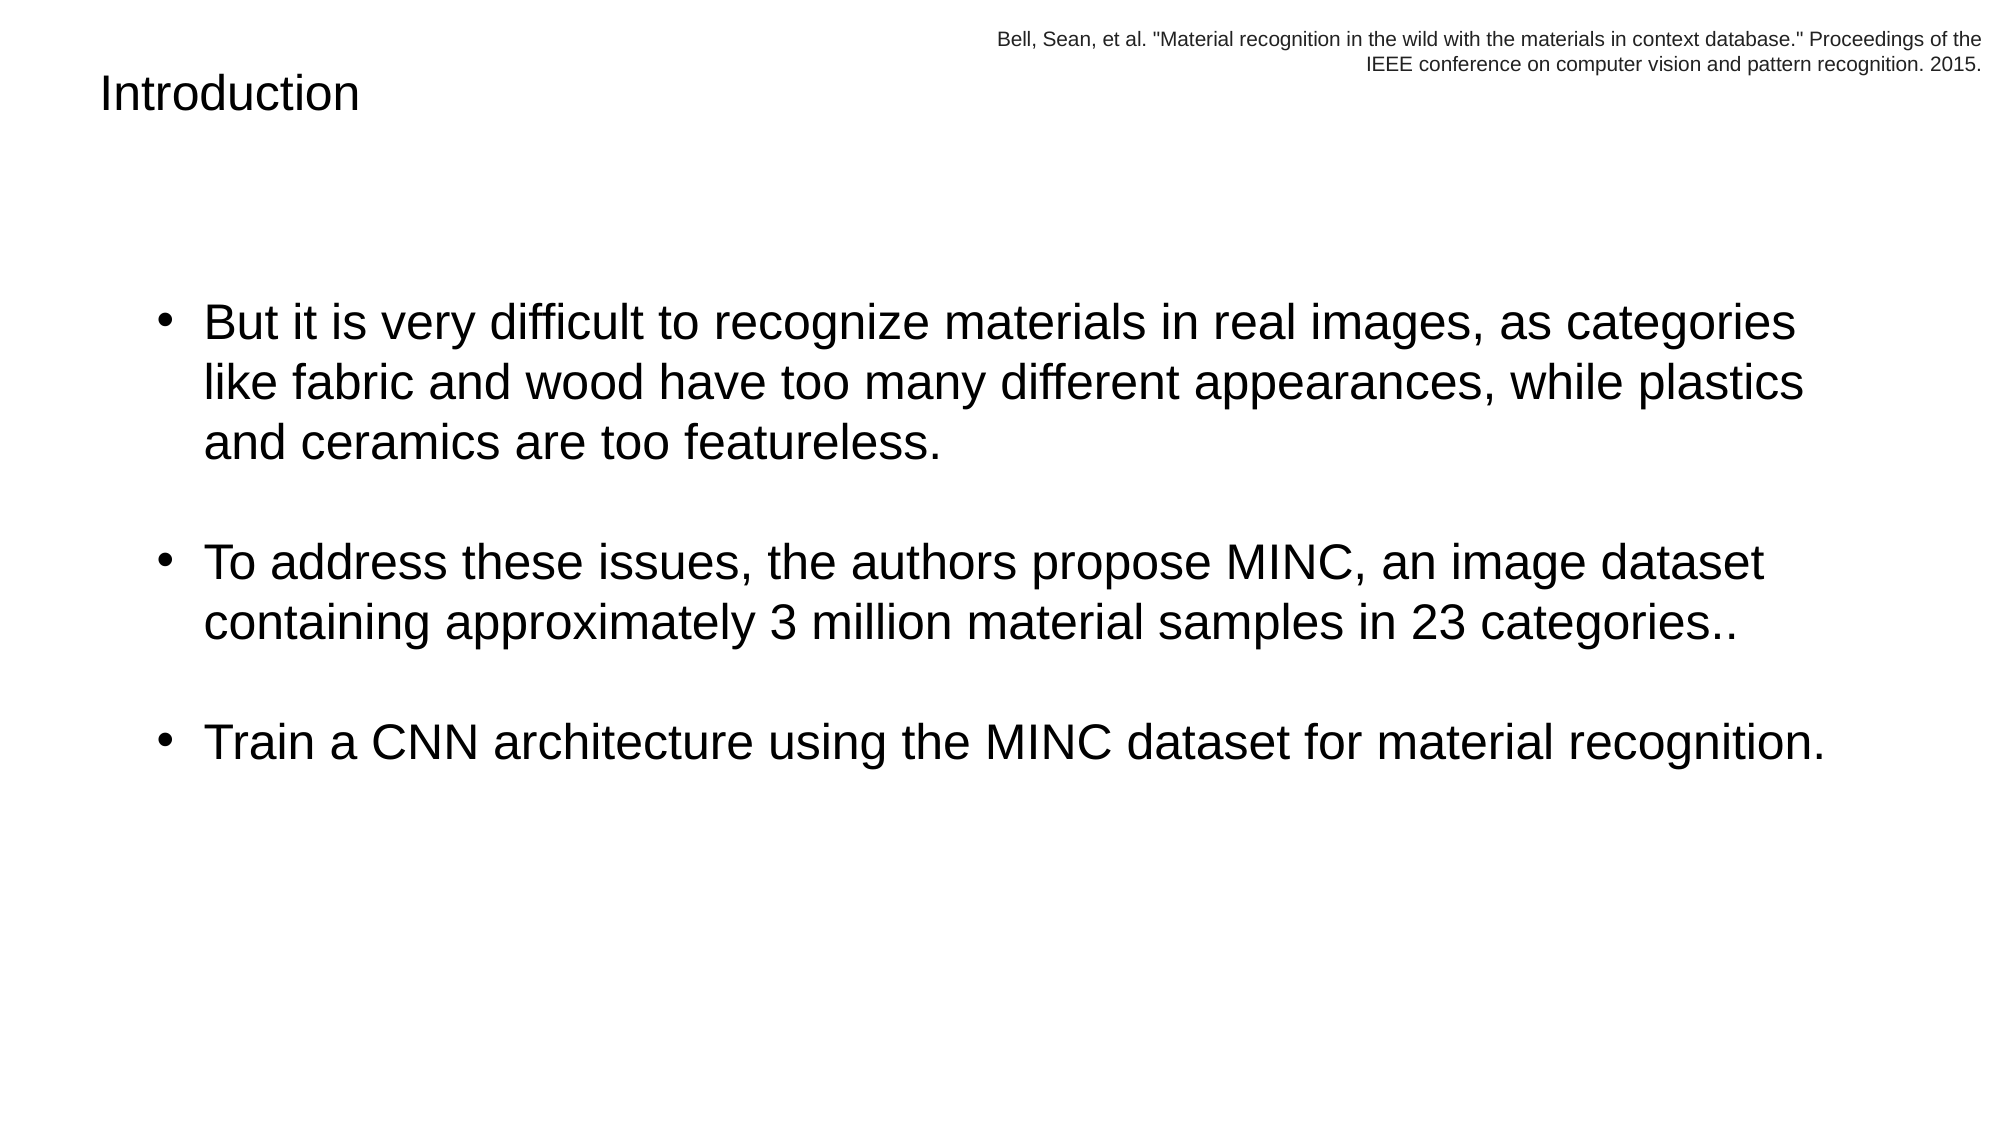

Bell, Sean, et al. "Material recognition in the wild with the materials in context database." Proceedings of the IEEE conference on computer vision and pattern recognition. 2015.
Introduction
But it is very difficult to recognize materials in real images, as categories like fabric and wood have too many different appearances, while plastics and ceramics are too featureless.

To address these issues, the authors propose MINC, an image dataset containing approximately 3 million material samples in 23 categories..

Train a CNN architecture using the MINC dataset for material recognition.